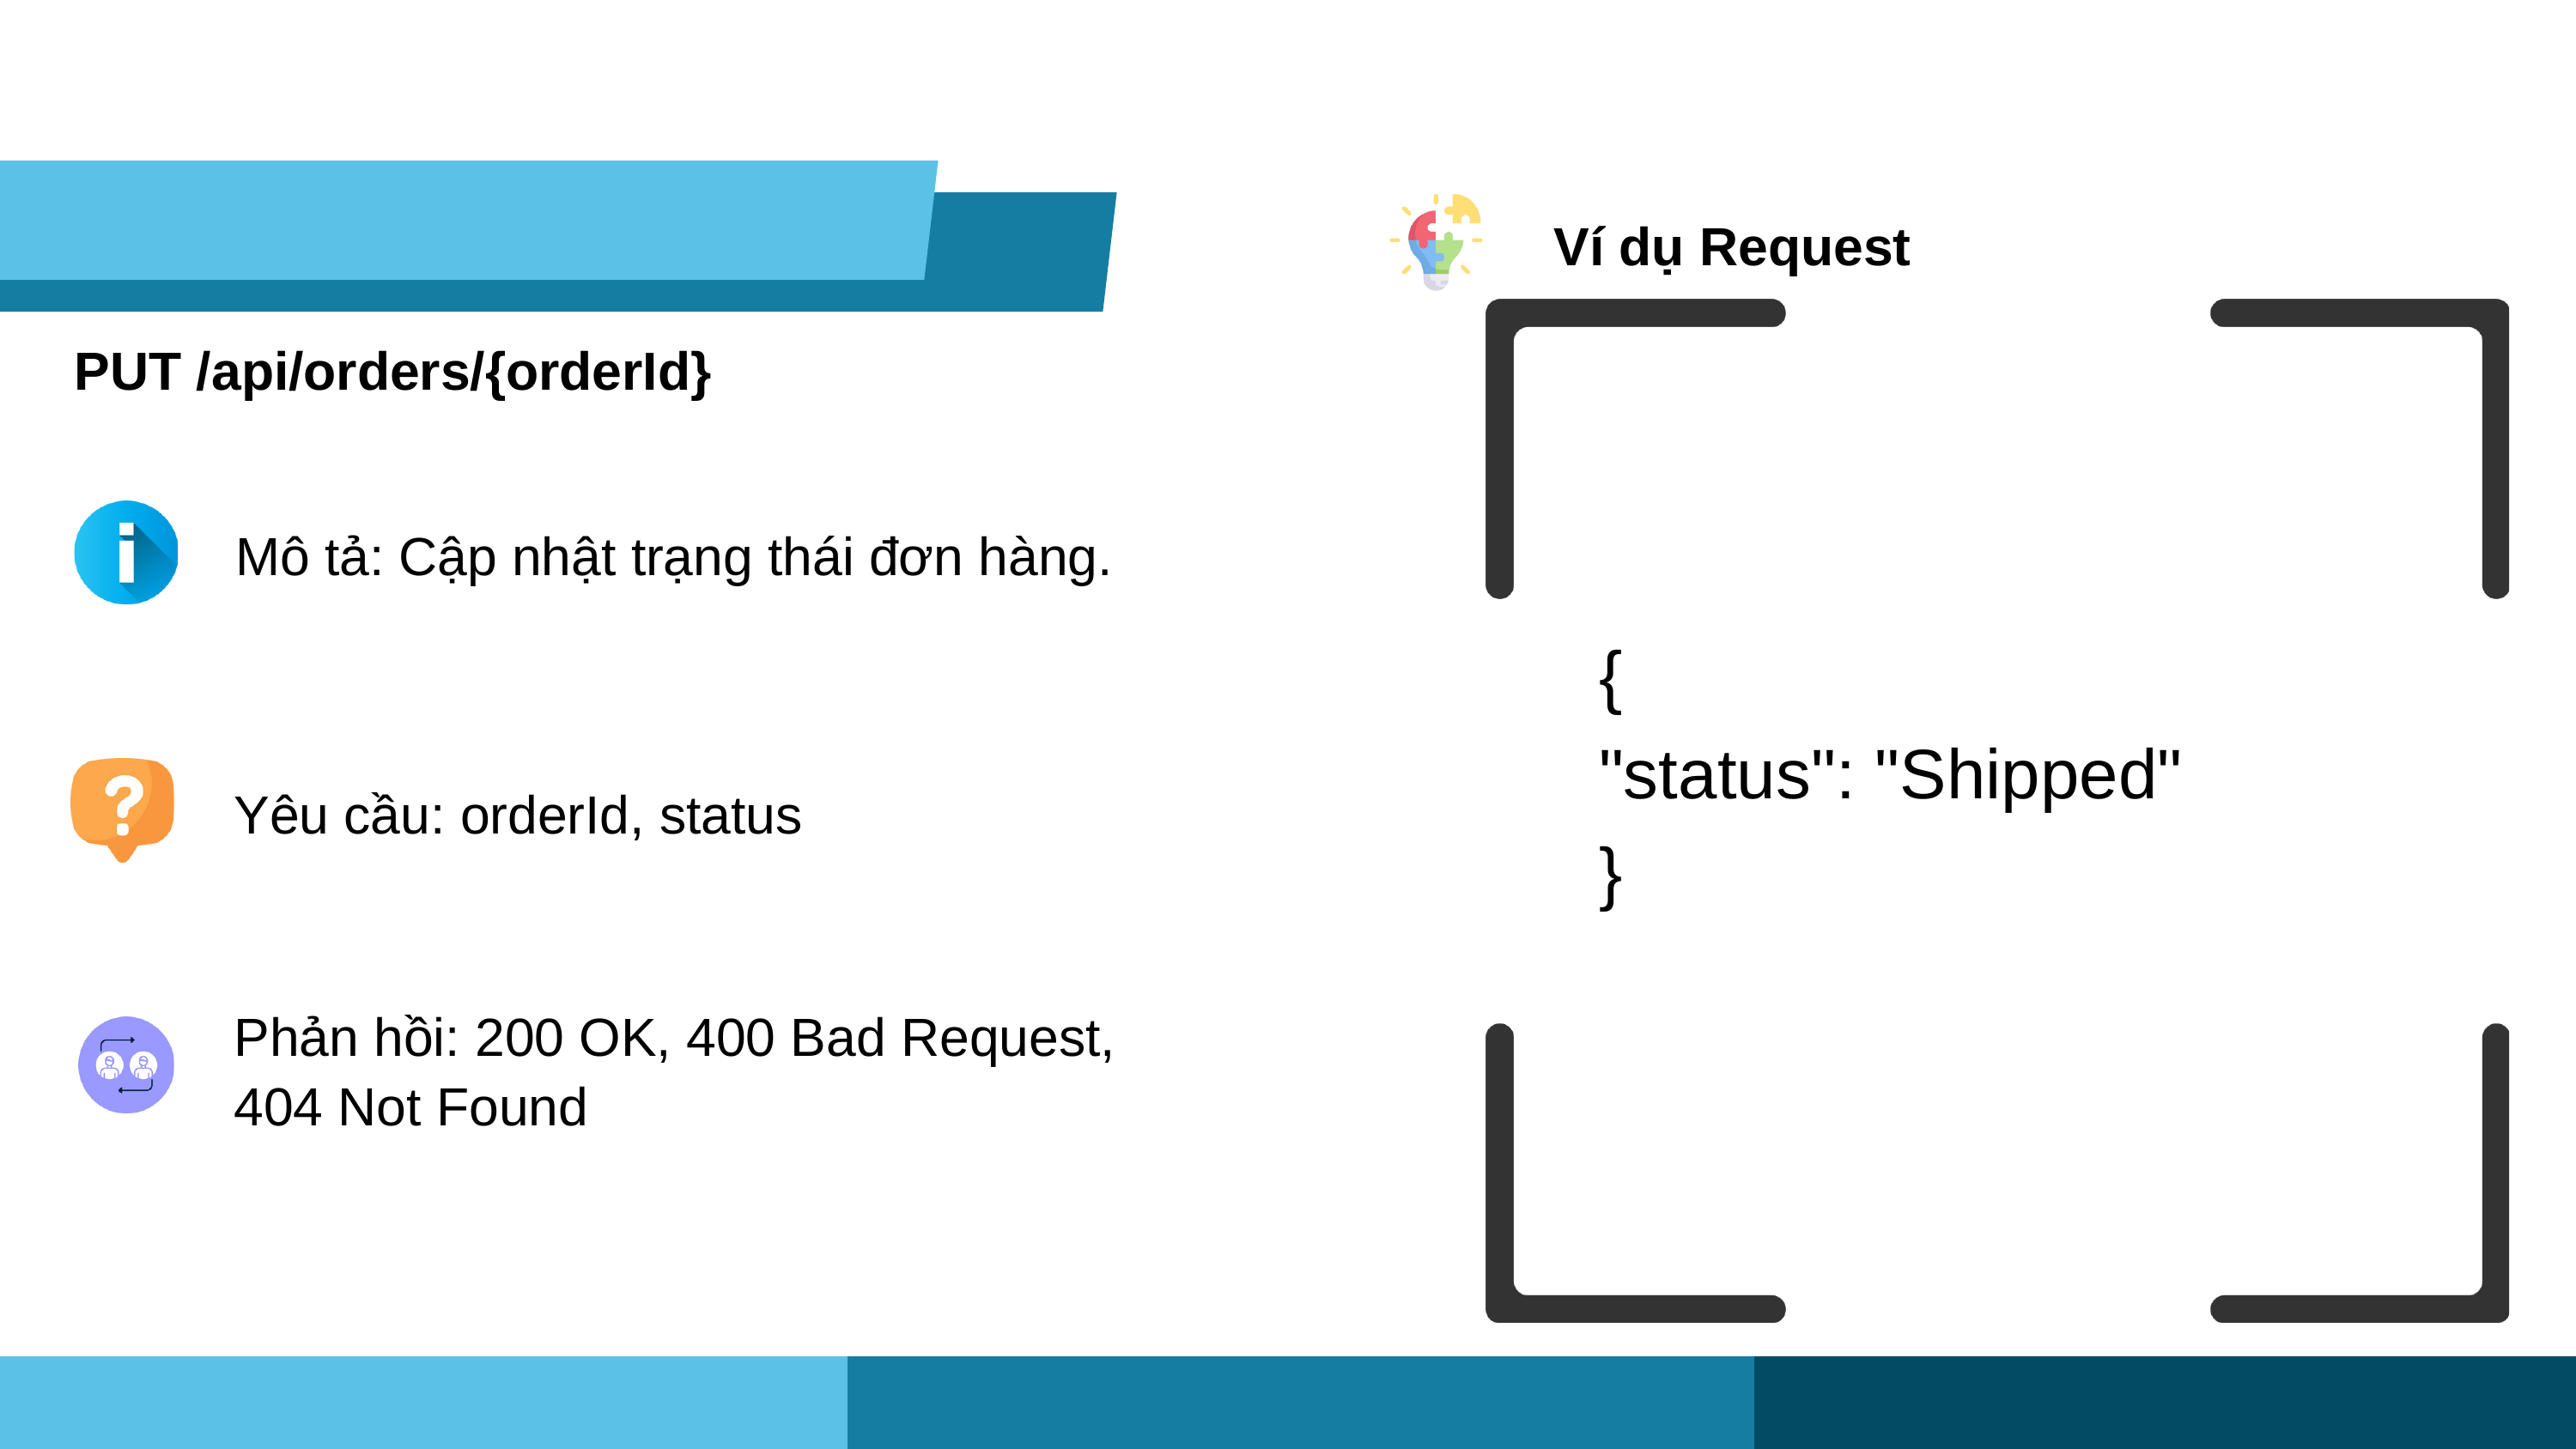

Ví dụ Request

PUT /api/orders/{orderId}

Mô tả: Cập nhật trạng thái đơn hàng.
{
  "name": "Smartwatch Updated",
  "price": 180,
  "description": "Đồng hồ thông minh thế hệ mới"
}

{
"status": "Shipped"
}

Yêu cầu: orderId, status
Phản hồi: 200 OK, 400 Bad Request, 404 Not Found